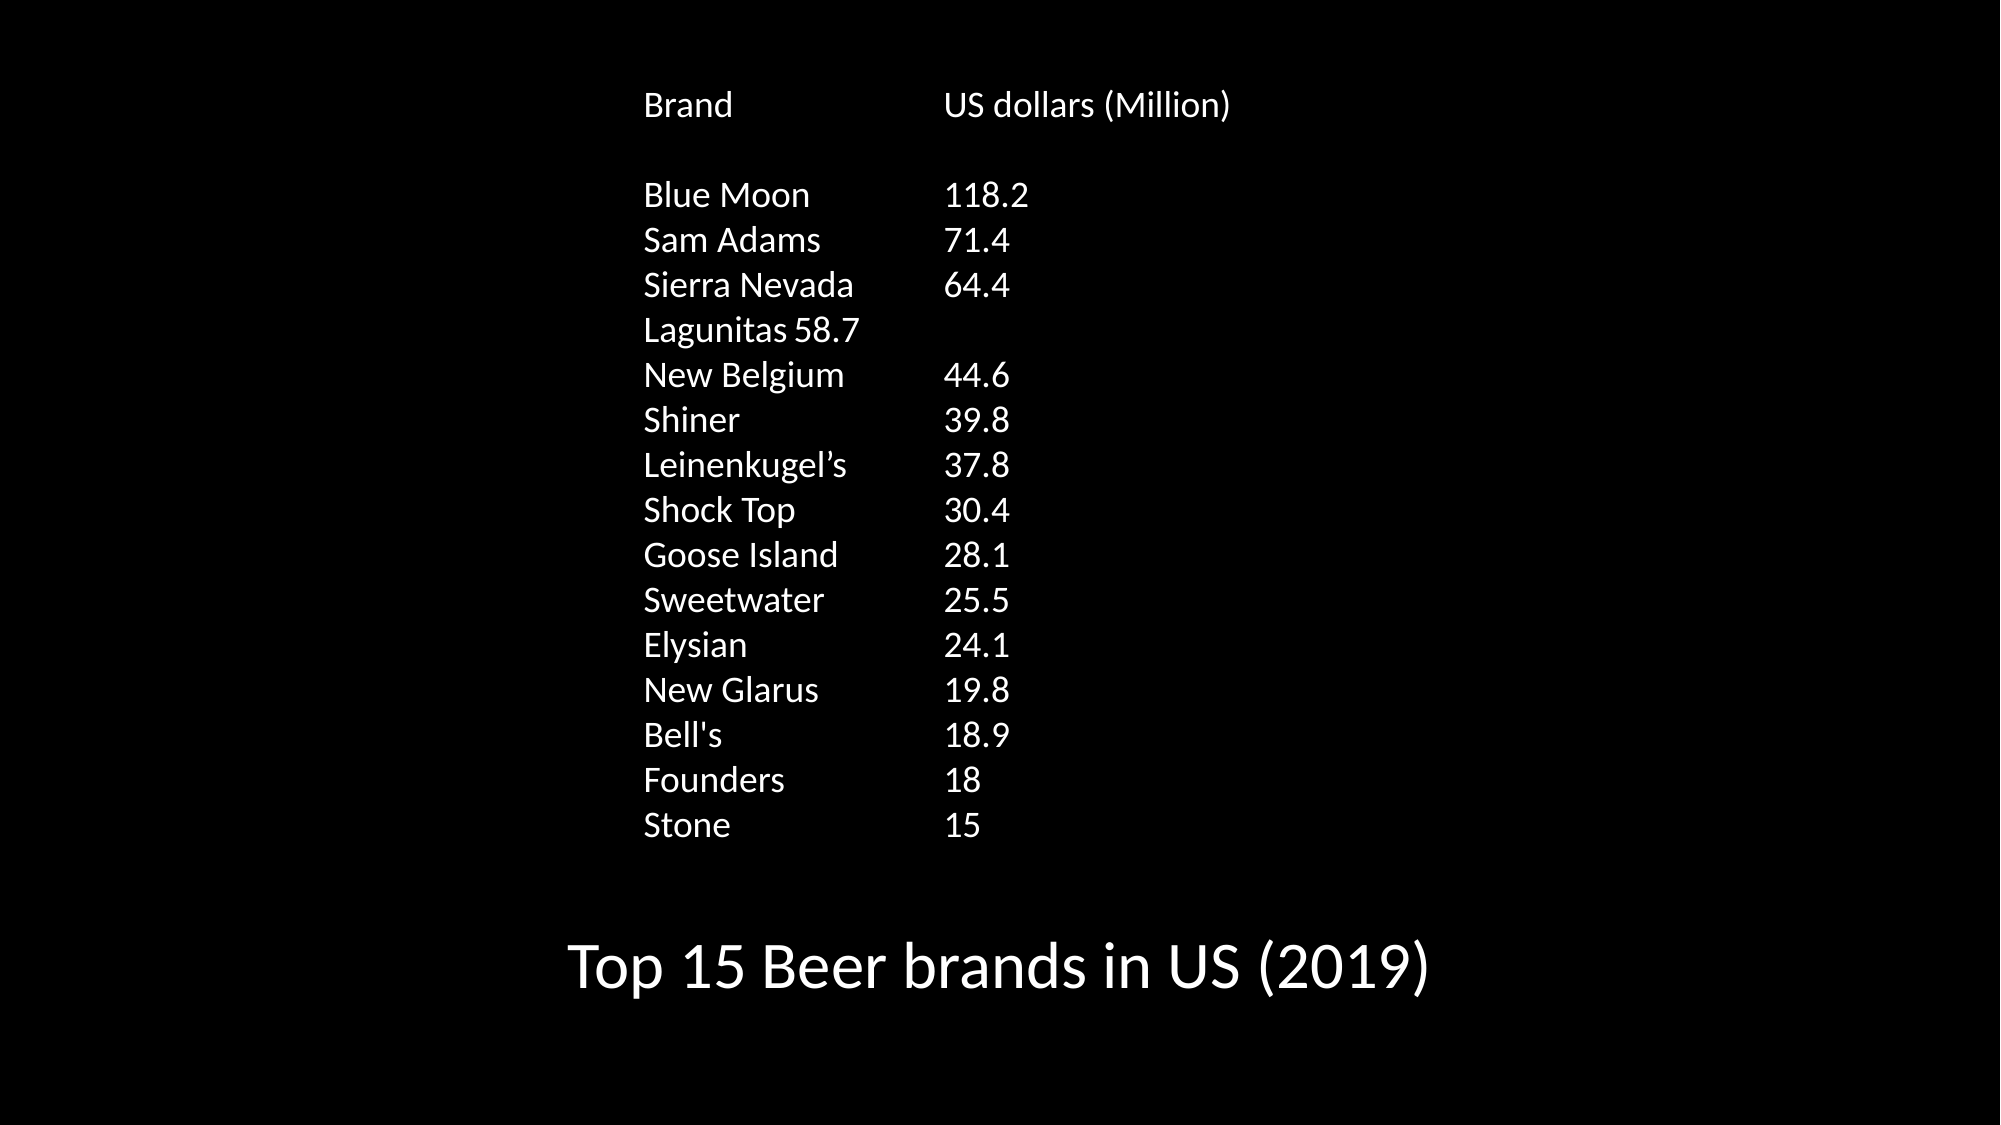

Brand		US dollars (Million)

Blue Moon	118.2
Sam Adams	71.4
Sierra Nevada	64.4
Lagunitas	58.7
New Belgium	44.6
Shiner		39.8
Leinenkugel’s	37.8
Shock Top	30.4
Goose Island	28.1
Sweetwater	25.5
Elysian		24.1
New Glarus	19.8
Bell's		18.9
Founders		18
Stone		15
# Top 15 Beer brands in US (2019)